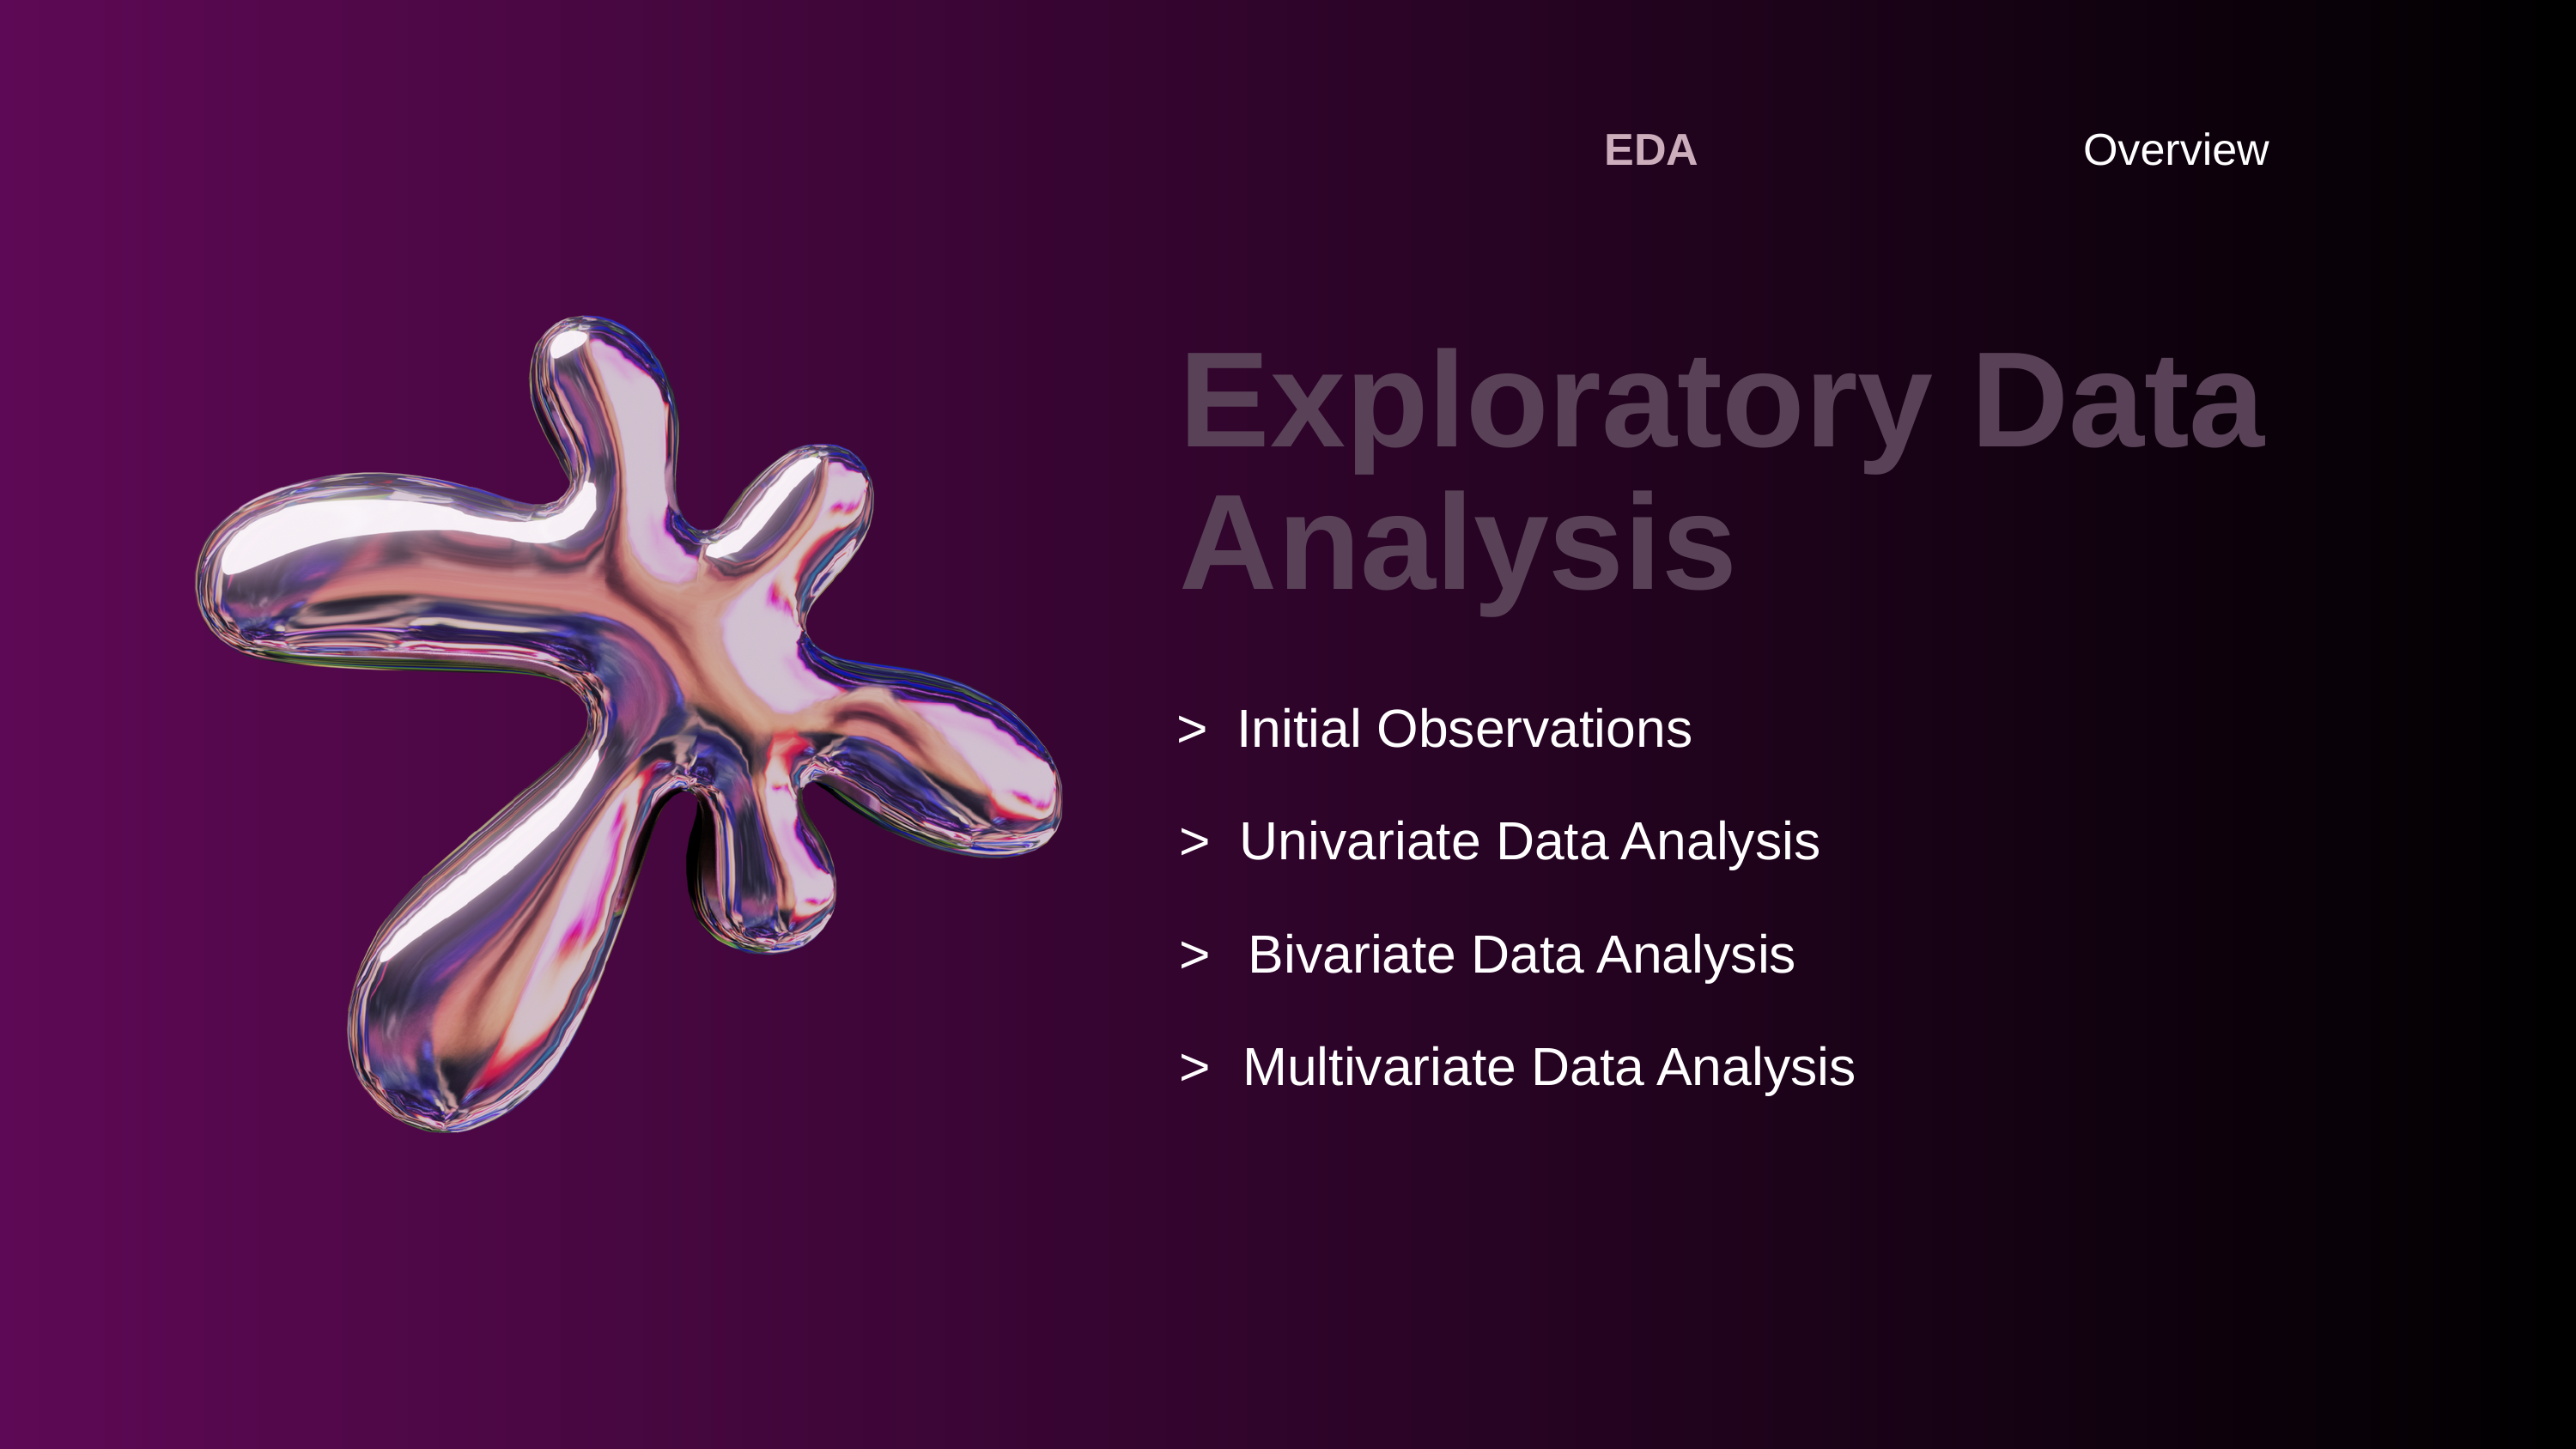

EDA
Overview

Exploratory Data Analysis
>
Initial Observations
>
Univariate Data Analysis
>
Bivariate Data Analysis
>
Multivariate Data Analysis